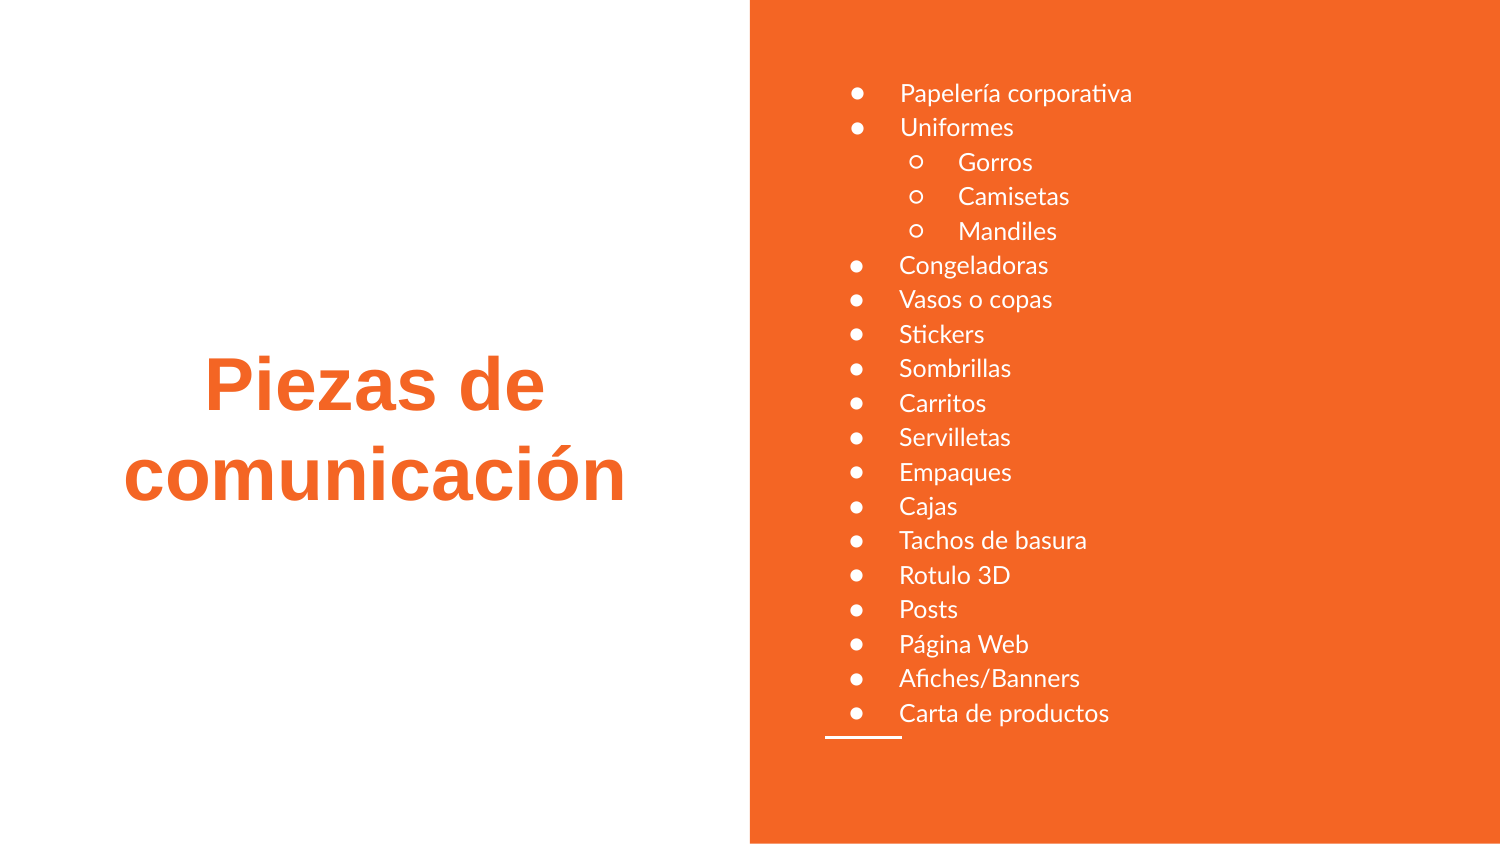

Papelería corporativa
Uniformes
Gorros
Camisetas
Mandiles
Congeladoras
Vasos o copas
Stickers
Sombrillas
Carritos
Servilletas
Empaques
Cajas
Tachos de basura
Rotulo 3D
Posts
Página Web
Afiches/Banners
Carta de productos
# Piezas de comunicación